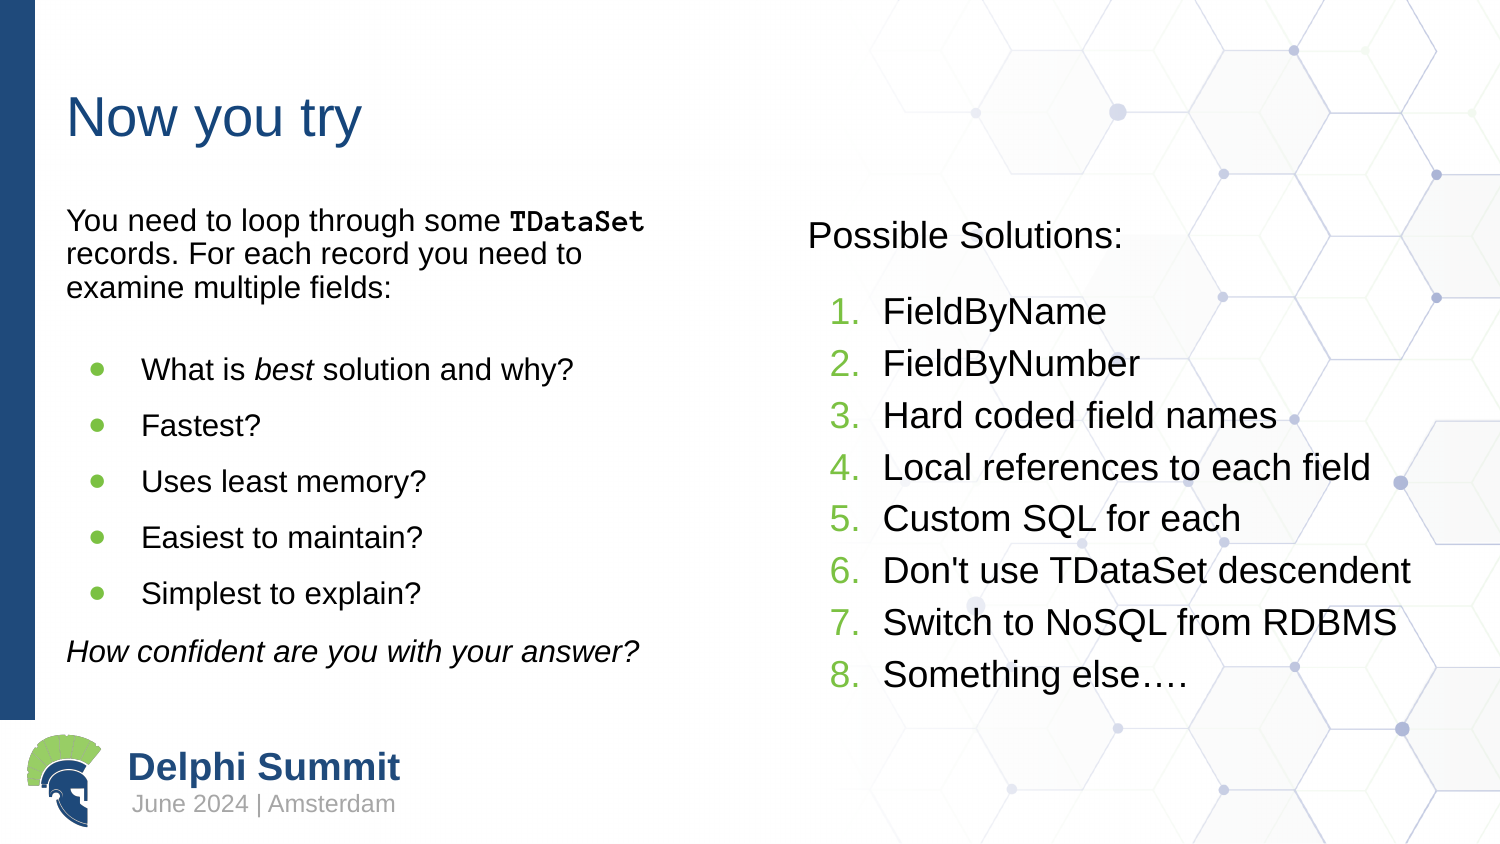

# Now you try
You need to loop through some TDataSet records. For each record you need to examine multiple fields:
What is best solution and why?
Fastest?
Uses least memory?
Easiest to maintain?
Simplest to explain?
How confident are you with your answer?
Possible Solutions:
FieldByName
FieldByNumber
Hard coded field names
Local references to each field
Custom SQL for each
Don't use TDataSet descendent
Switch to NoSQL from RDBMS
Something else….